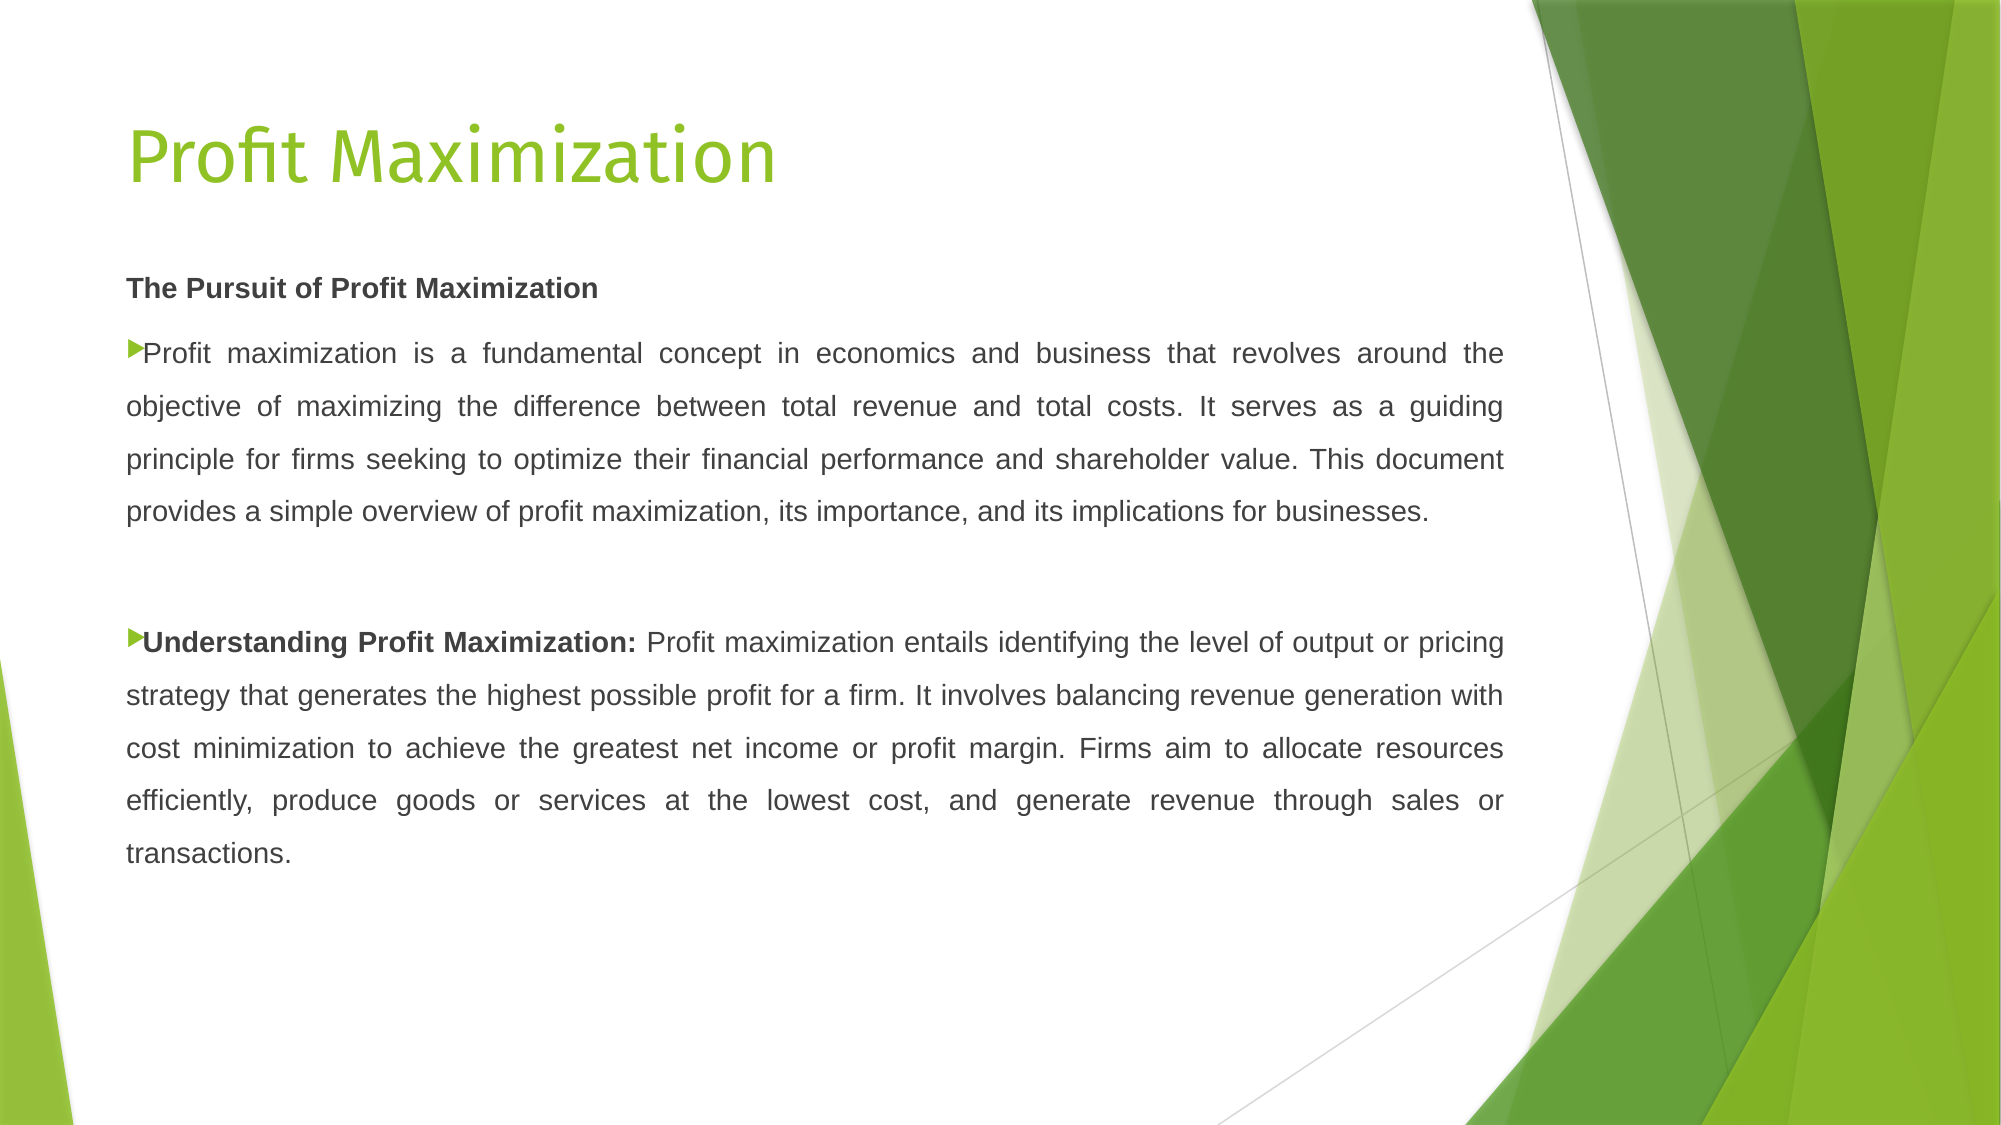

# Profit Maximization
The Pursuit of Profit Maximization
Profit maximization is a fundamental concept in economics and business that revolves around the objective of maximizing the difference between total revenue and total costs. It serves as a guiding principle for firms seeking to optimize their financial performance and shareholder value. This document provides a simple overview of profit maximization, its importance, and its implications for businesses.

Understanding Profit Maximization: Profit maximization entails identifying the level of output or pricing strategy that generates the highest possible profit for a firm. It involves balancing revenue generation with cost minimization to achieve the greatest net income or profit margin. Firms aim to allocate resources efficiently, produce goods or services at the lowest cost, and generate revenue through sales or transactions.